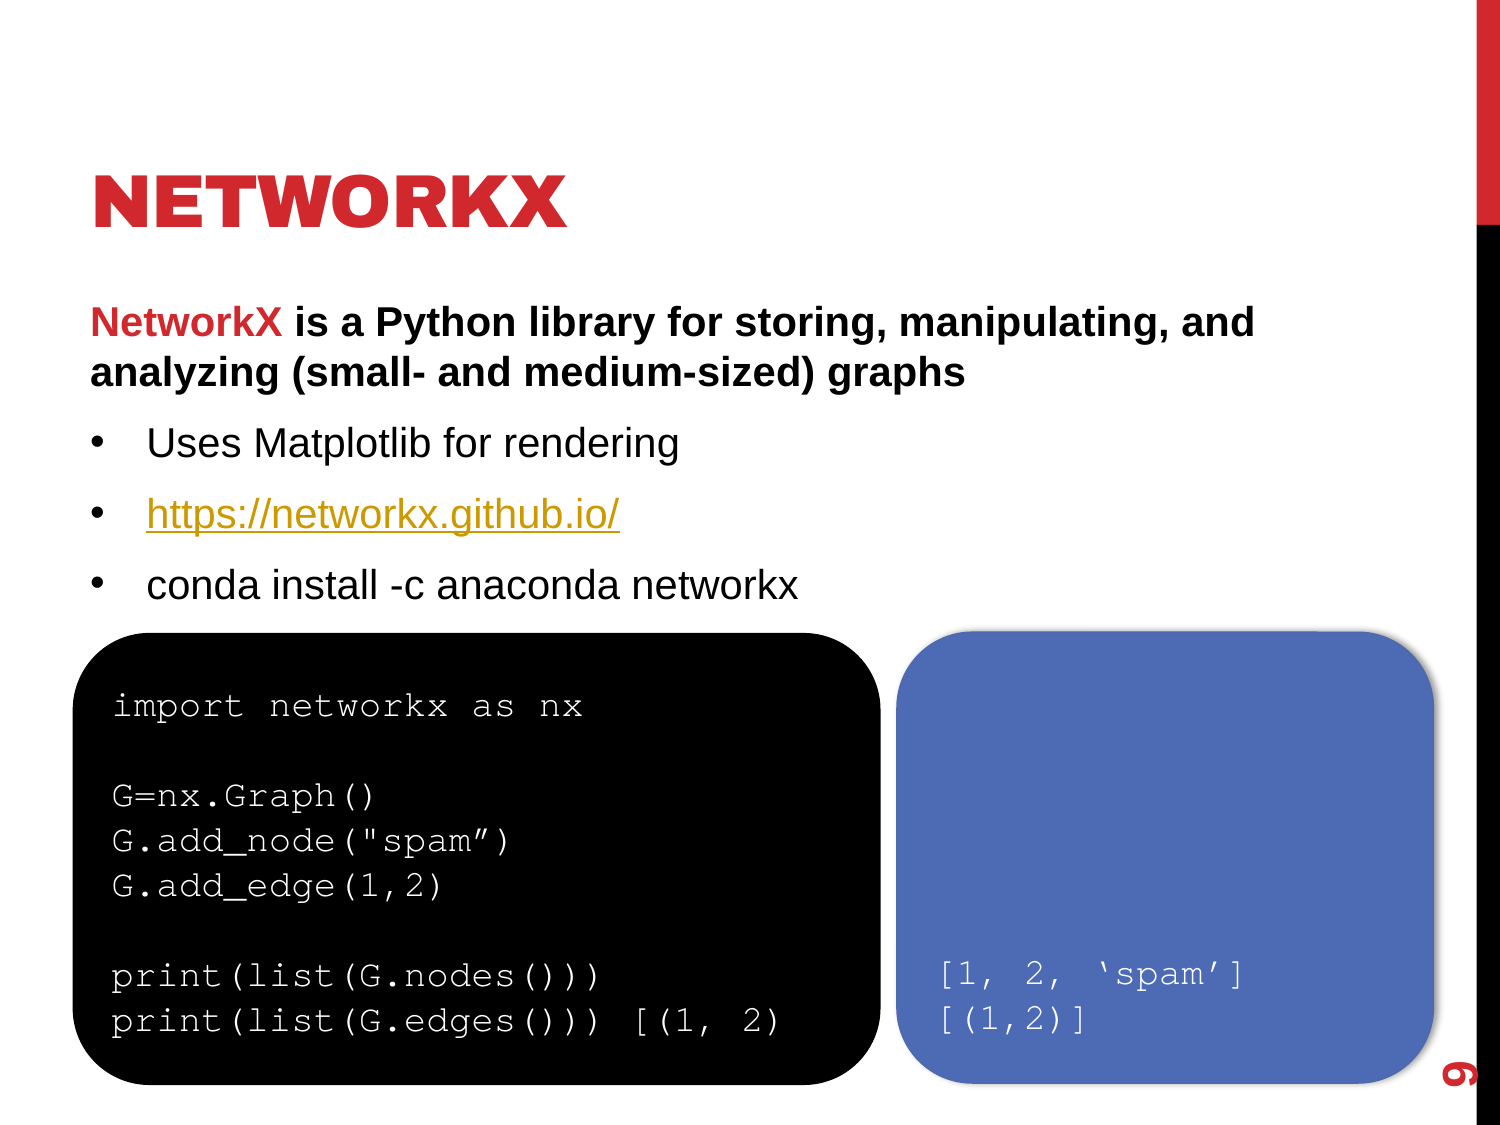

# networkx
NetworkX is a Python library for storing, manipulating, and analyzing (small- and medium-sized) graphs
Uses Matplotlib for rendering
https://networkx.github.io/
conda install -c anaconda networkx

[1, 2, ‘spam’]
[(1,2)]
import networkx as nx

G=nx.Graph()
G.add_node("spam”)
G.add_edge(1,2)

print(list(G.nodes()))
print(list(G.edges())) [(1, 2)
9